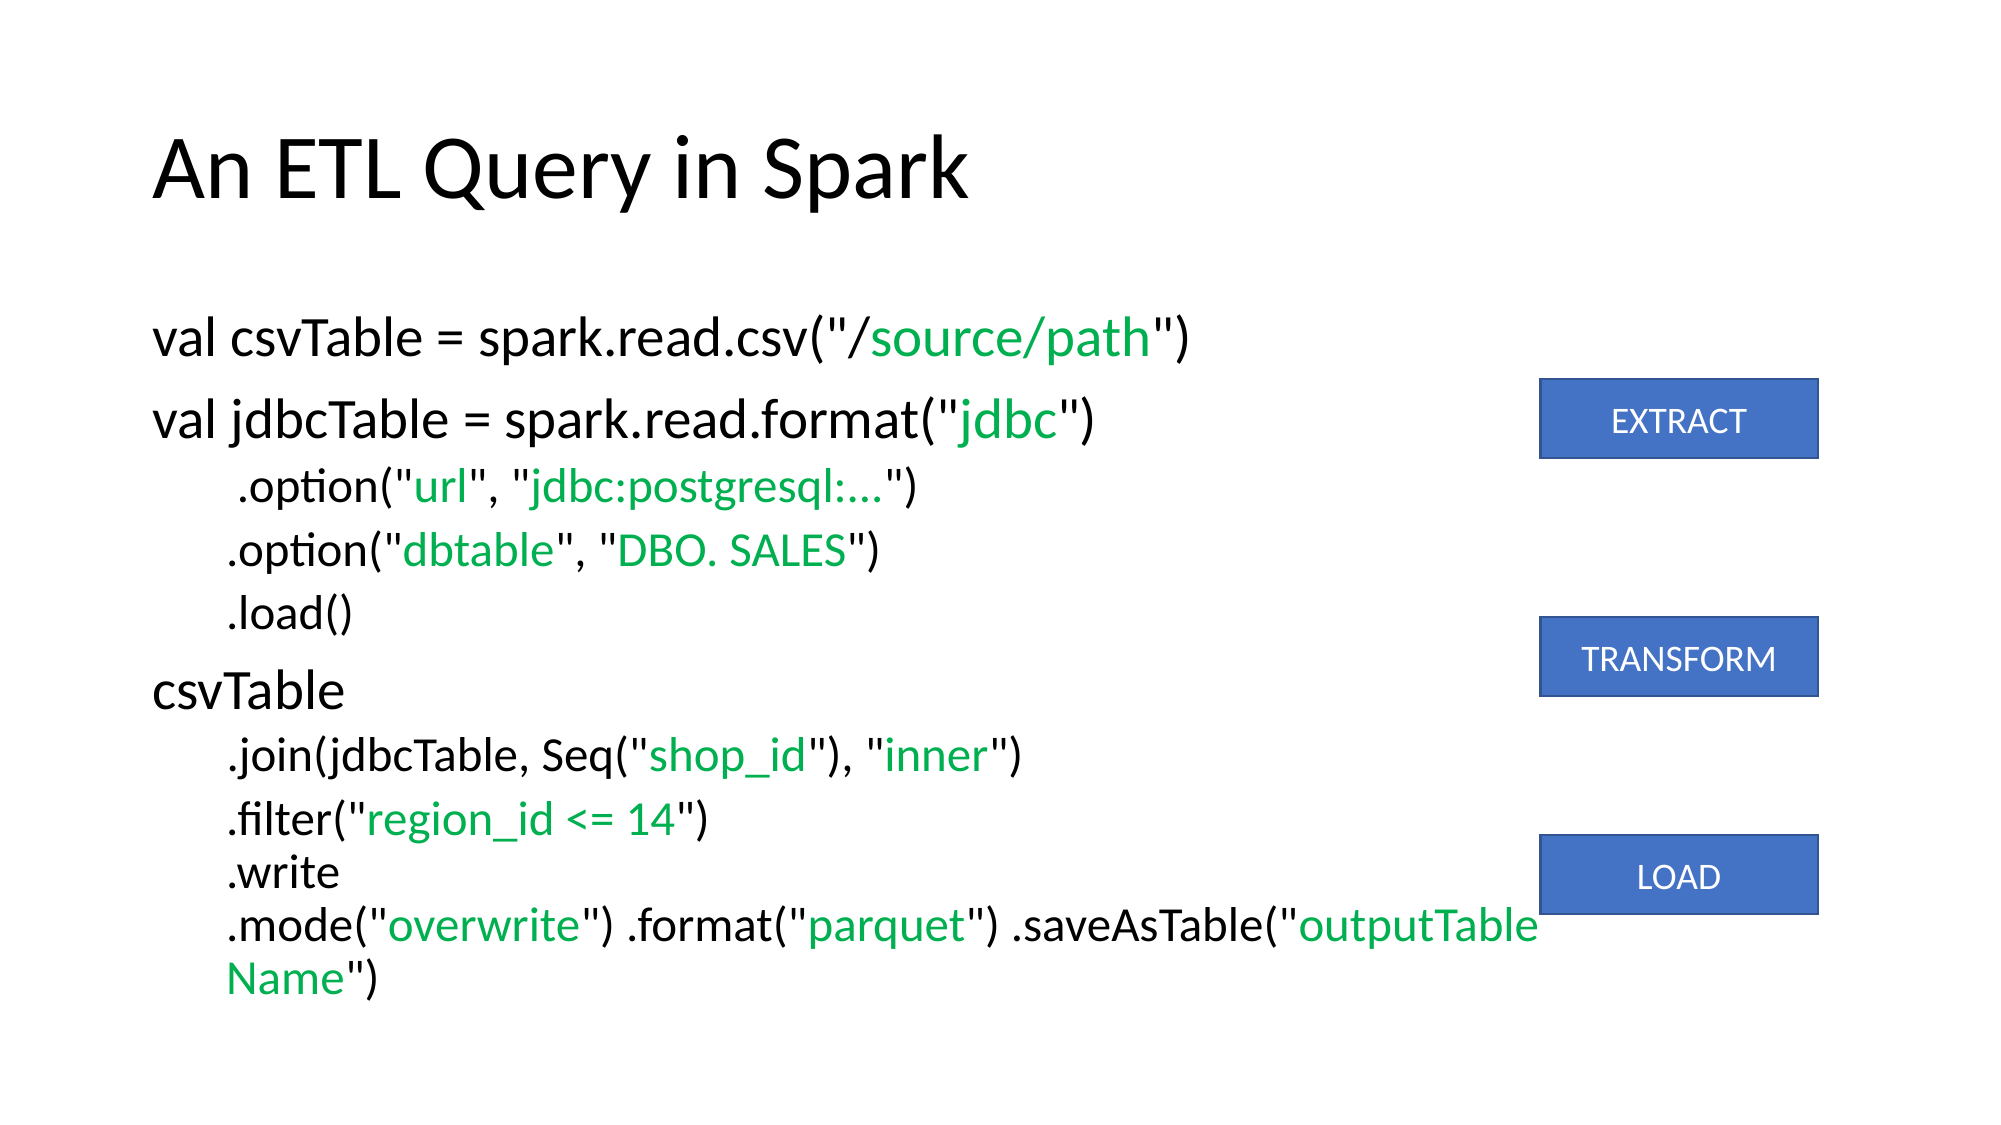

# An ETL Query in Spark
val csvTable = spark.read.csv("/source/path")
val jdbcTable = spark.read.format("jdbc")
 .option("url", "jdbc:postgresql:...")
.option("dbtable", "DBO. SALES")
.load()
csvTable
      .join(jdbcTable, Seq("shop_id"), "inner")
.filter("region_id <= 14")
.write
.mode("overwrite") .format("parquet") .saveAsTable("outputTableName")

EXTRACT
TRANSFORM
LOAD